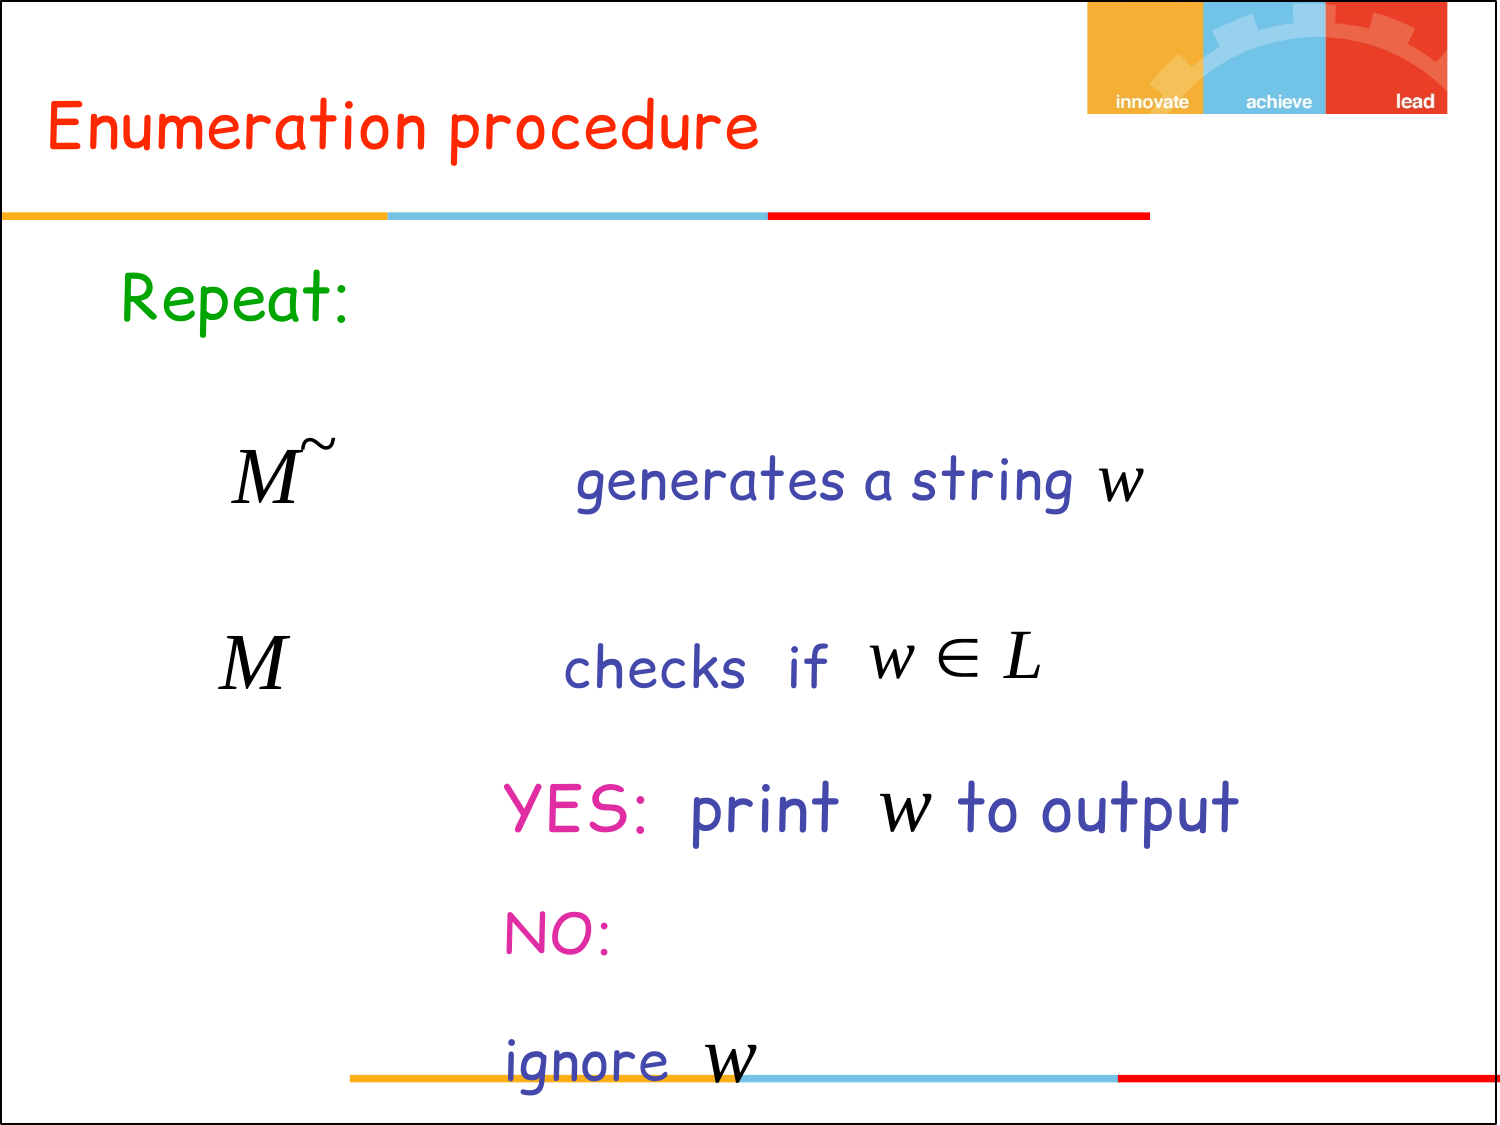

Enumeration procedure

Repeat:
M~	generates a string w
M	checks  if  w ∈ L
YES: print w to output  NO:	ignore w

End of Proof